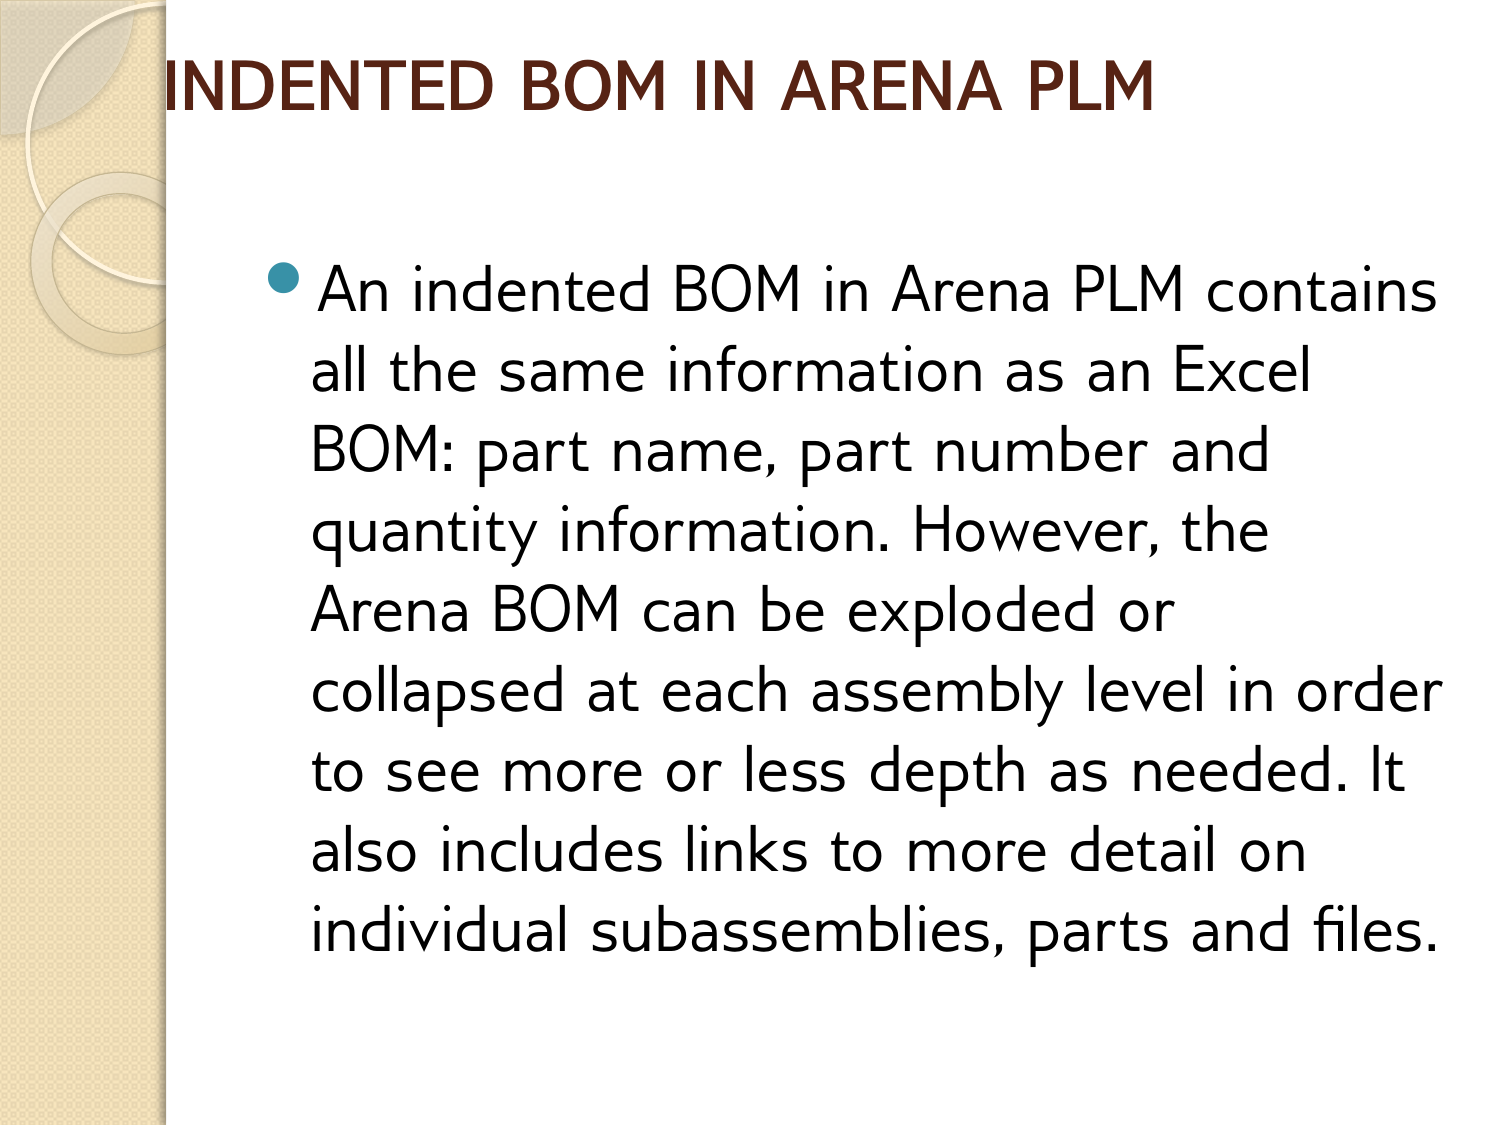

# INDENTED BOM IN ARENA PLM
An indented BOM in Arena PLM contains all the same information as an Excel BOM: part name, part number and quantity information. However, the Arena BOM can be exploded or collapsed at each assembly level in order to see more or less depth as needed. It also includes links to more detail on individual subassemblies, parts and files.